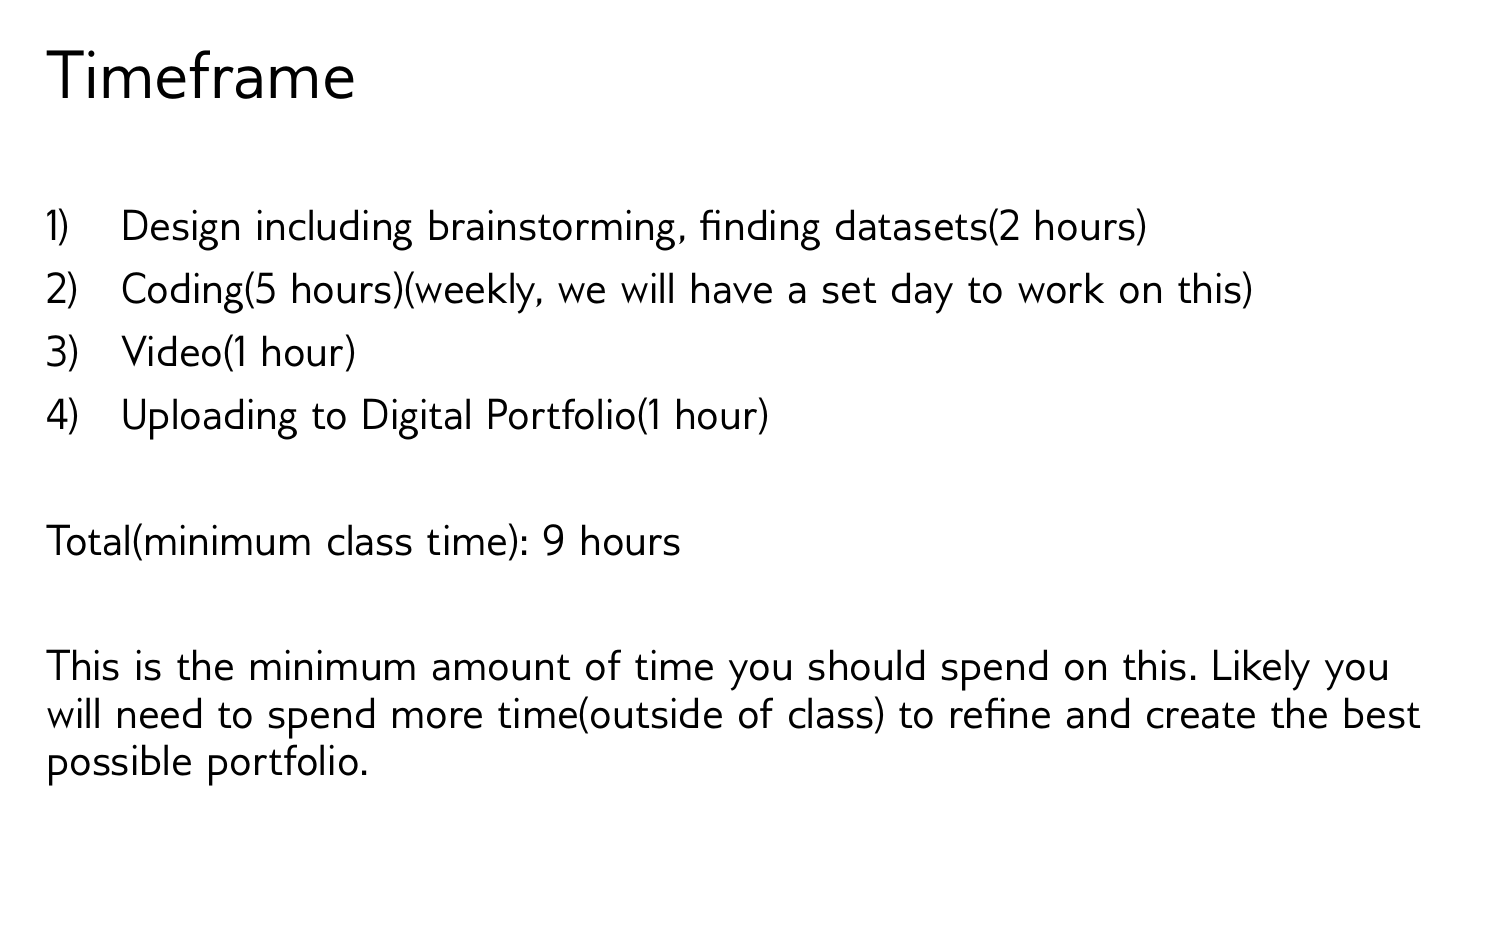

# Timeframe

Design including brainstorming, finding datasets(2 hours)
Coding(5 hours)(weekly, we will have a set day to work on this)
Video(1 hour)
Uploading to Digital Portfolio(1 hour)

Total(minimum class time): 9 hours

This is the minimum amount of time you should spend on this. Likely you will need to spend more time(outside of class) to refine and create the best possible portfolio.